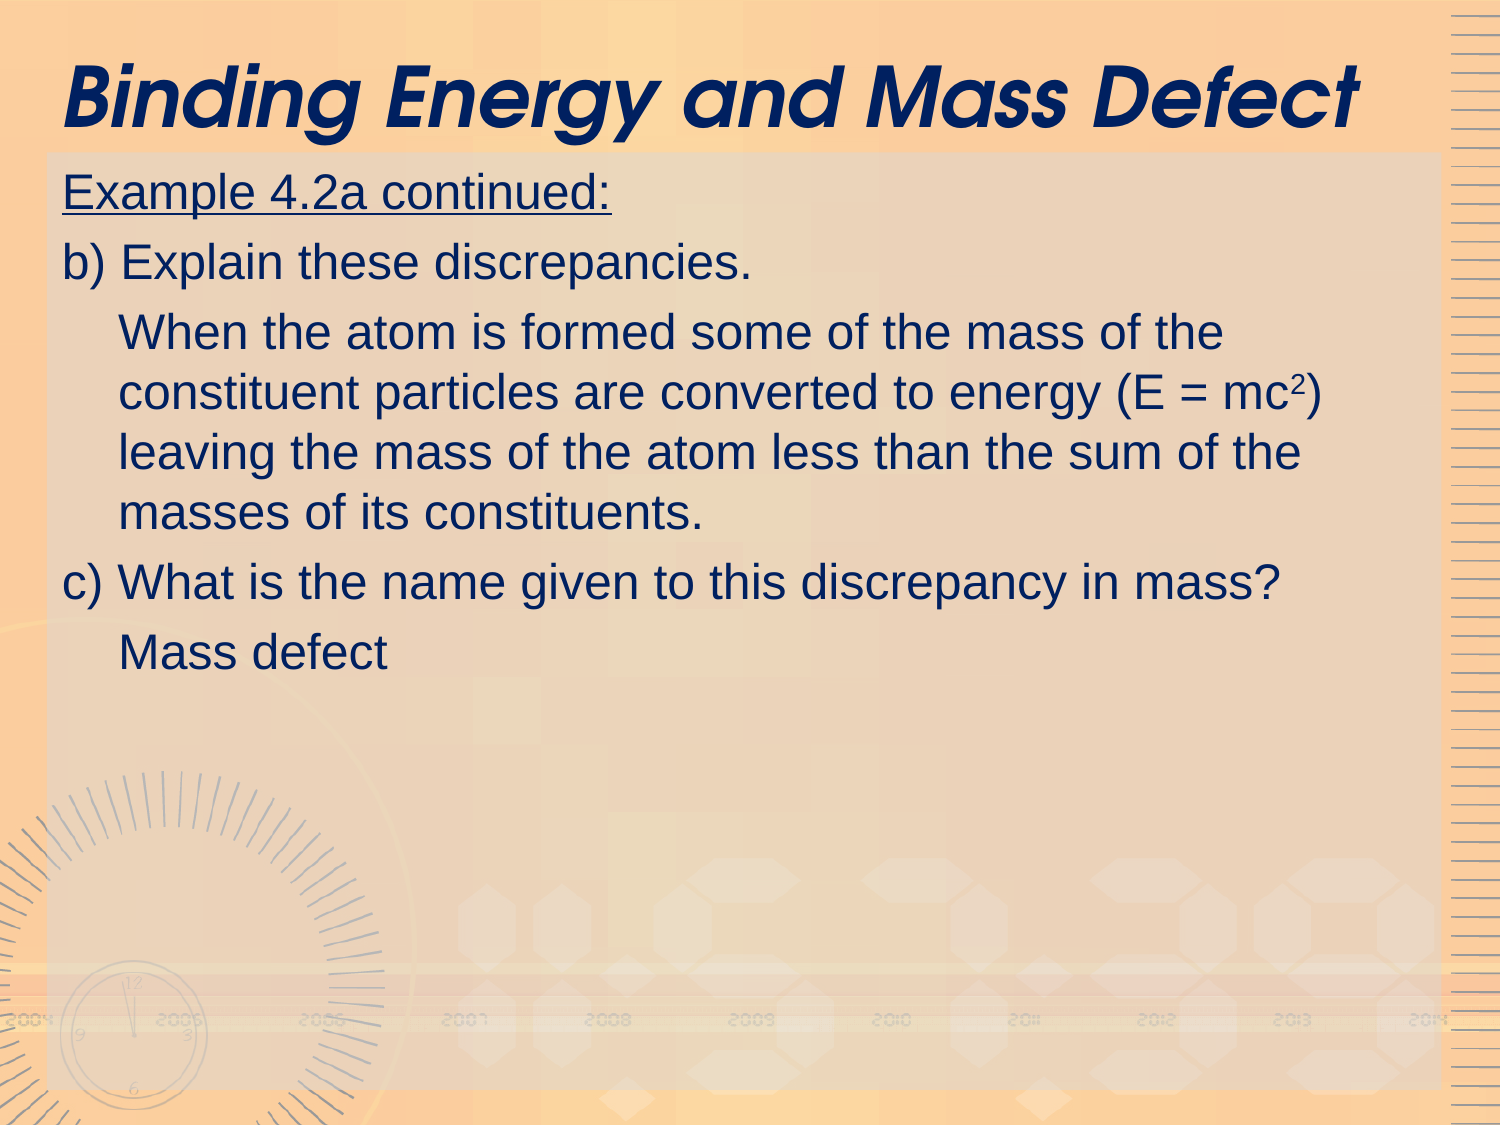

# Binding Energy and Mass Defect
Example 4.2a continued:
b) Explain these discrepancies.
	When the atom is formed some of the mass of the constituent particles are converted to energy (E = mc2) leaving the mass of the atom less than the sum of the masses of its constituents.
c) What is the name given to this discrepancy in mass?
	Mass defect